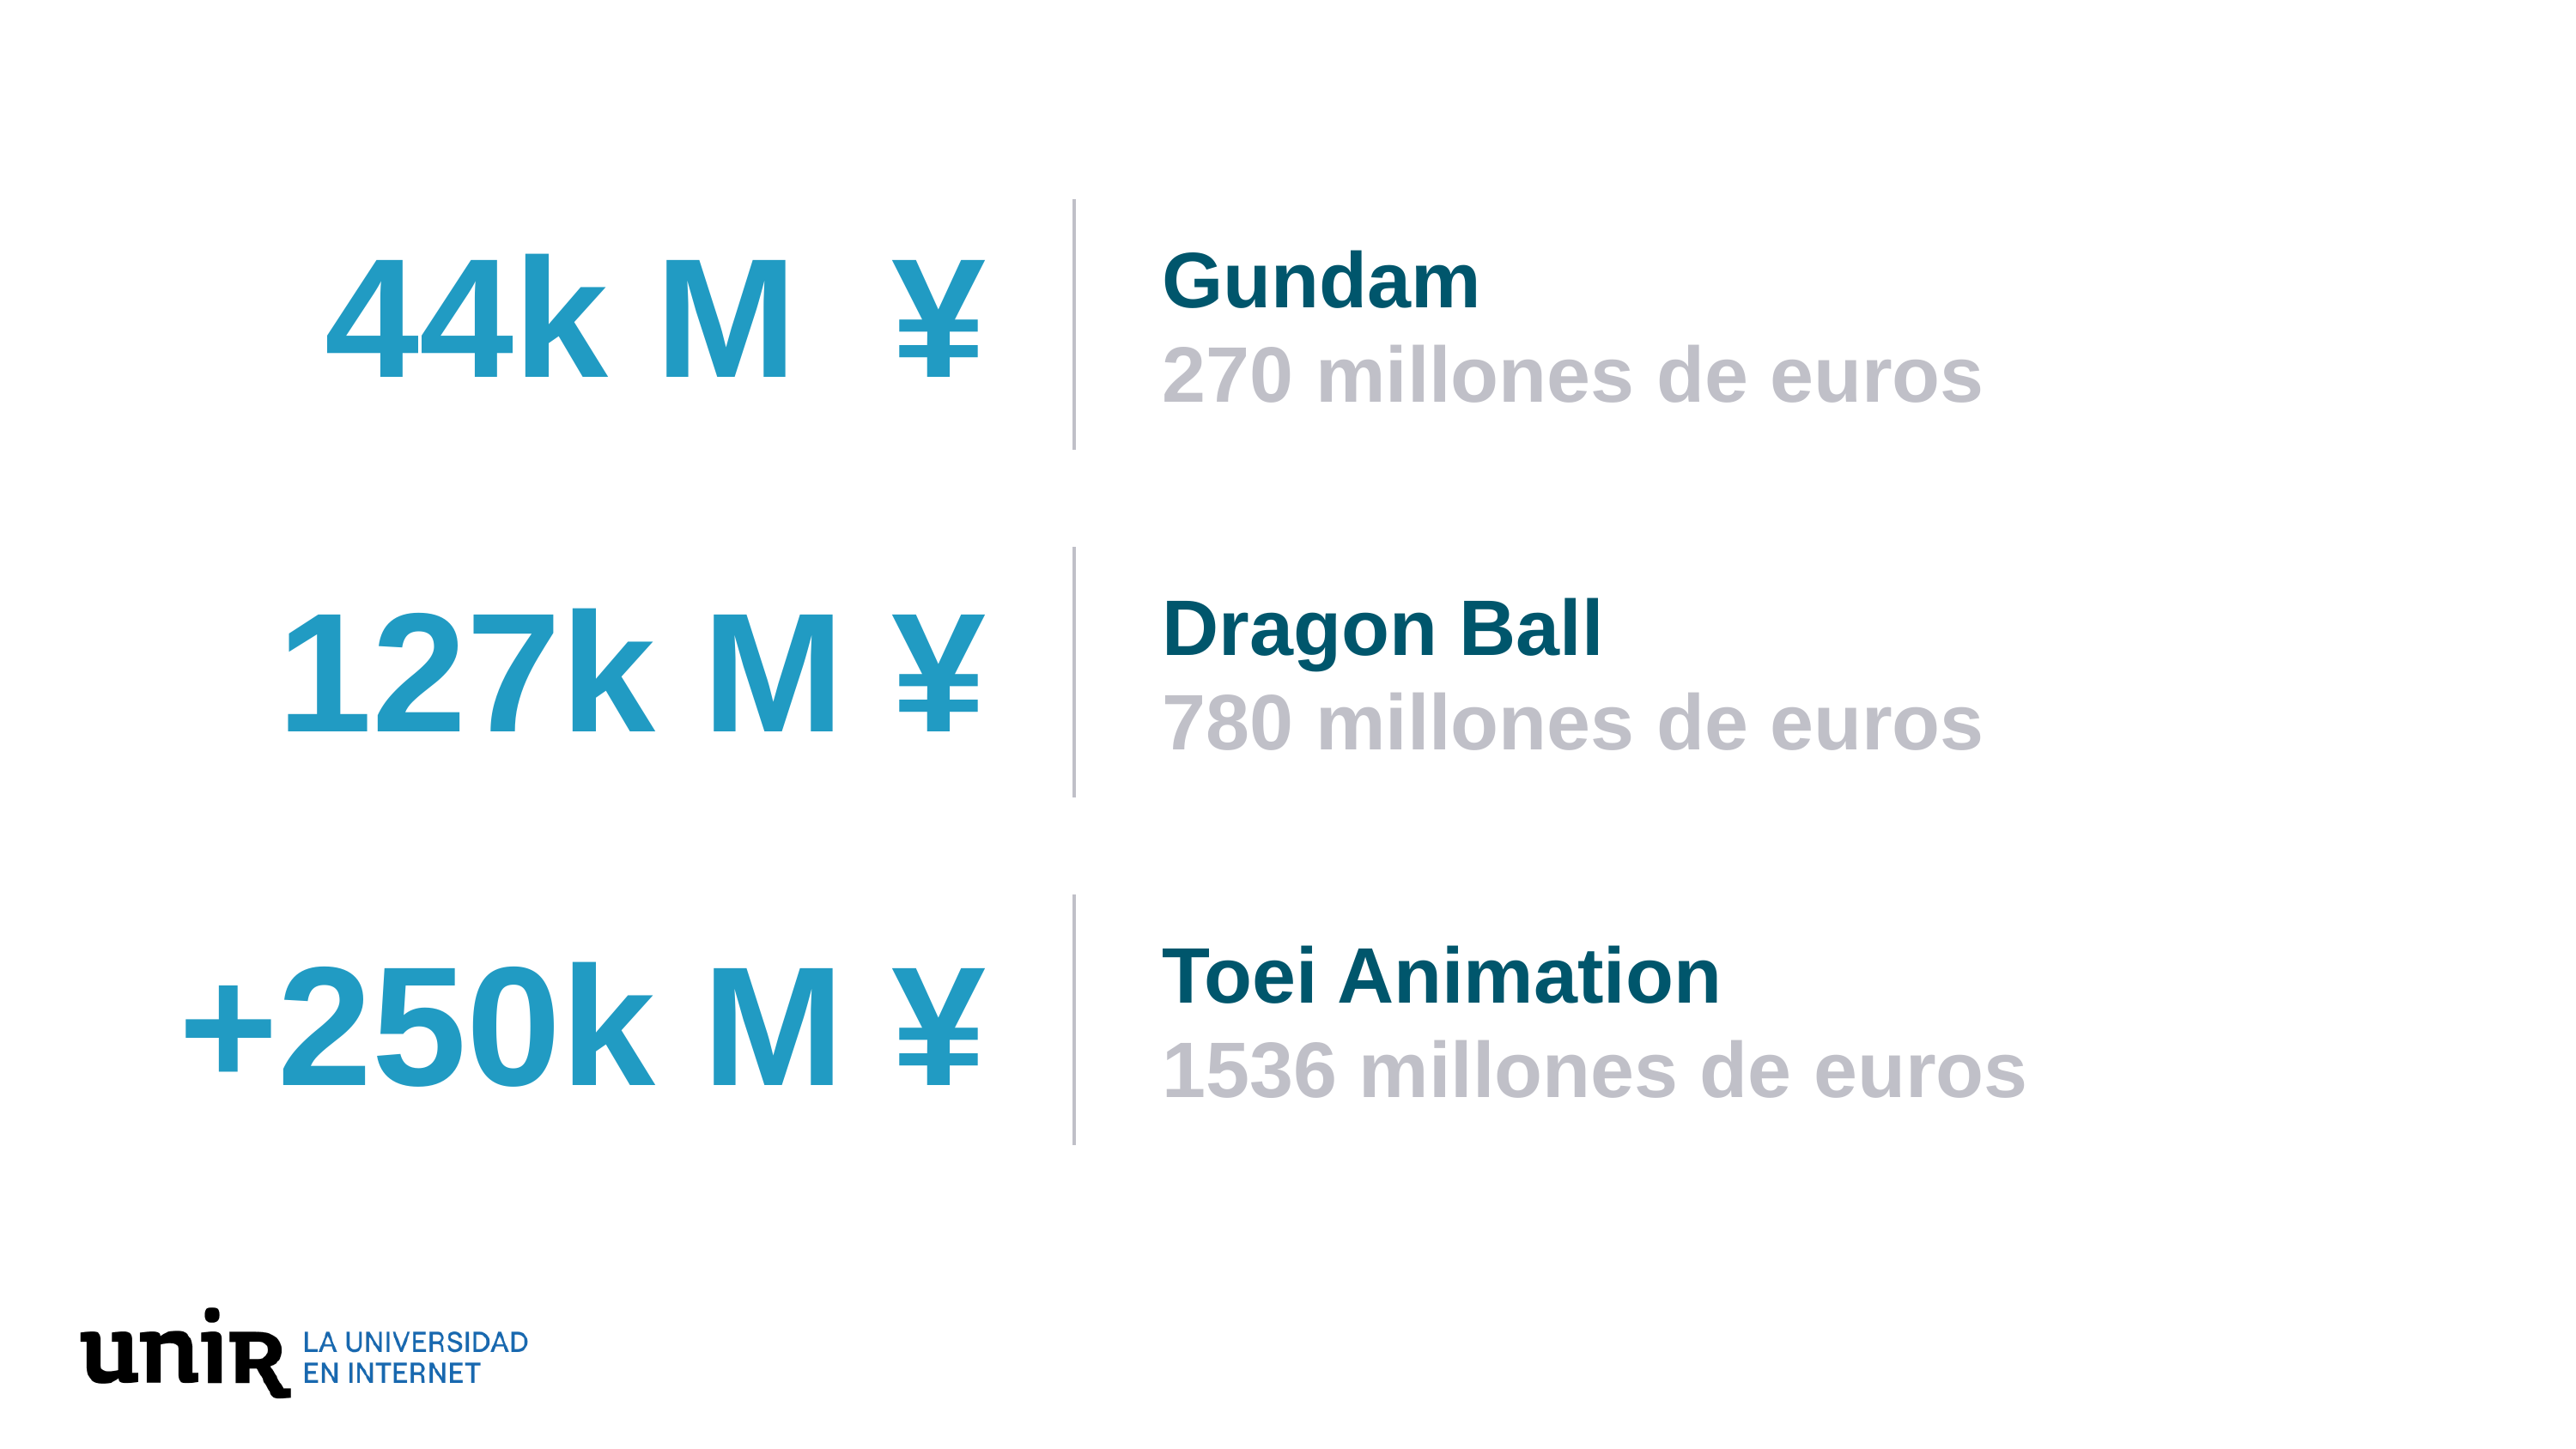

44k M  ¥
Gundam
270 millones de euros
127k M ¥
Dragon Ball
780 millones de euros
+250k M ¥
Toei Animation
1536 millones de euros